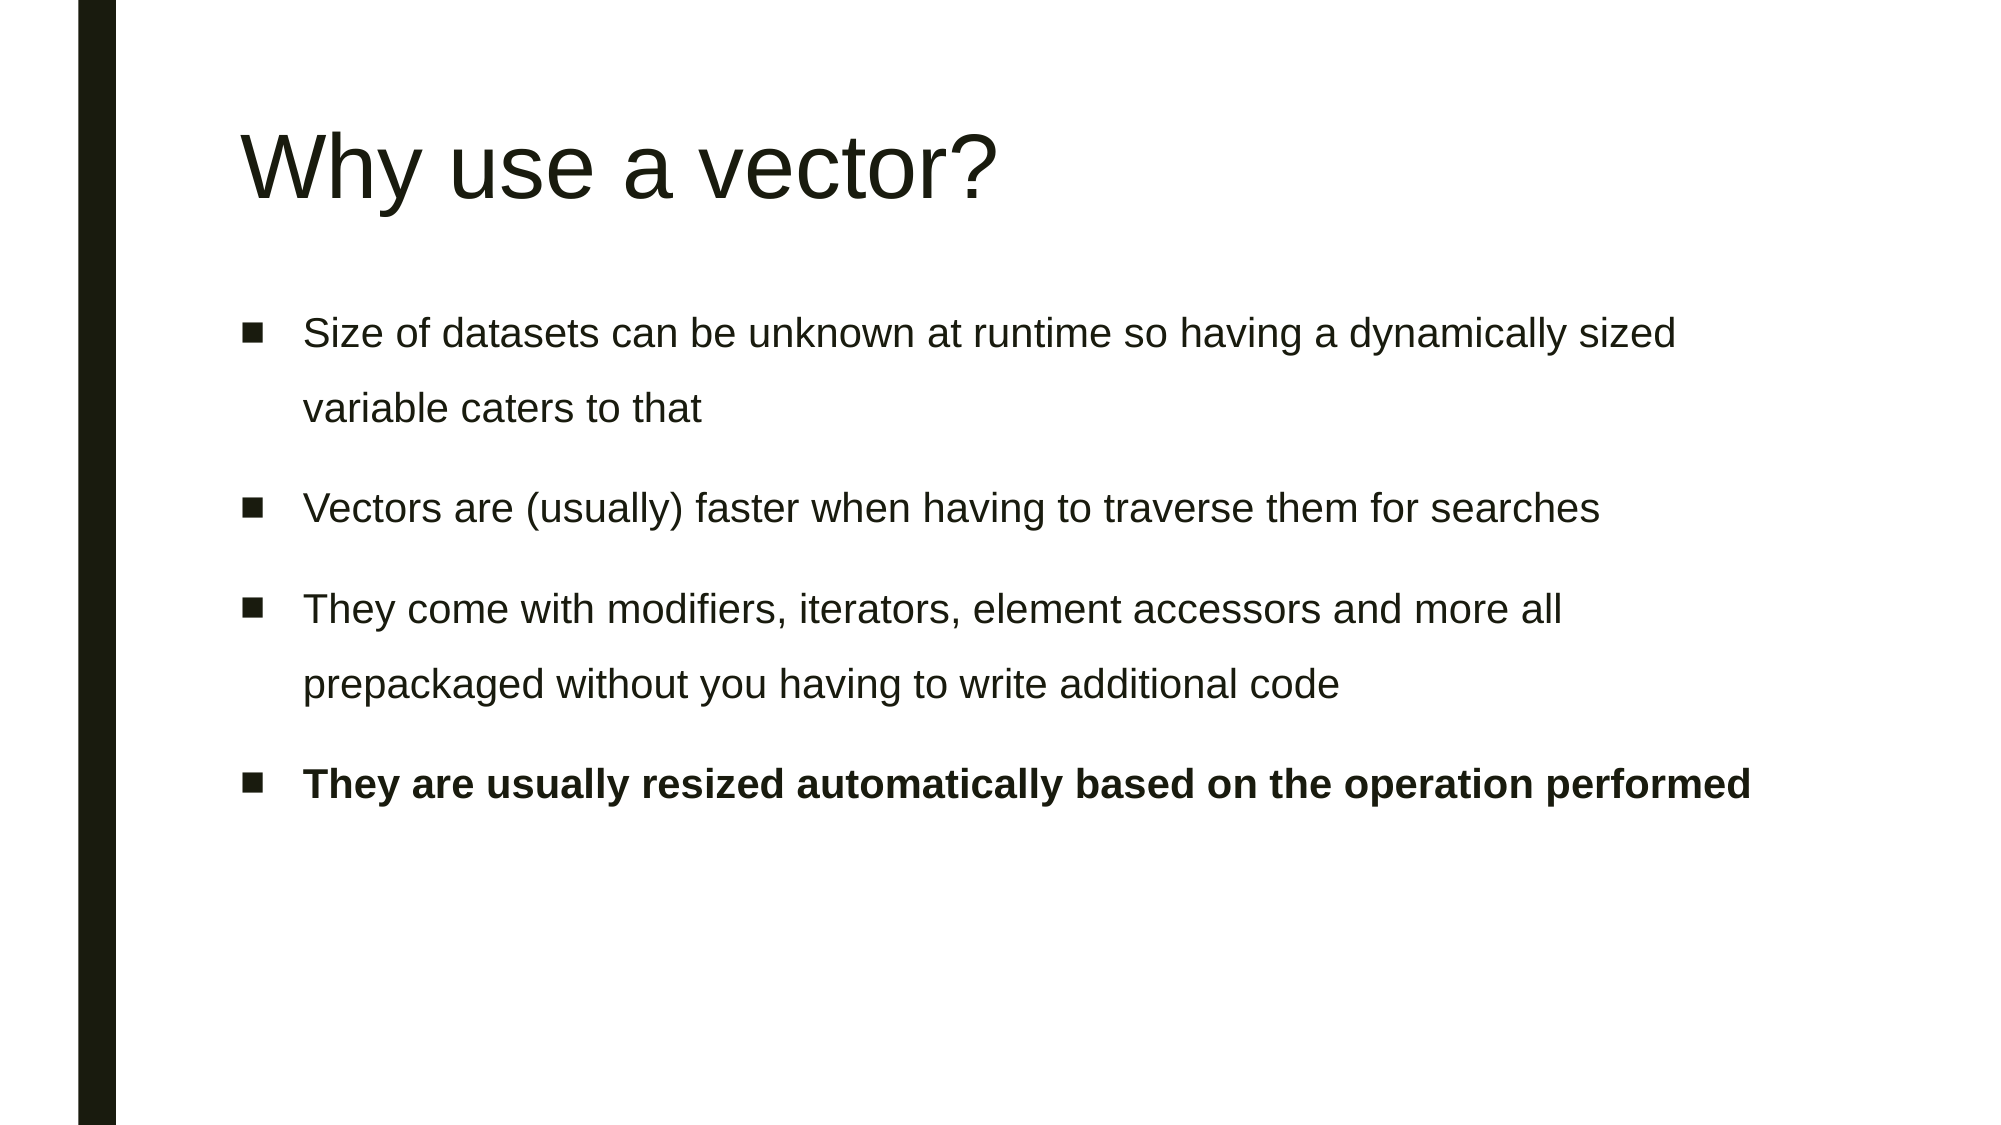

# Why use a vector?
Size of datasets can be unknown at runtime so having a dynamically sized variable caters to that
Vectors are (usually) faster when having to traverse them for searches
They come with modifiers, iterators, element accessors and more all prepackaged without you having to write additional code
They are usually resized automatically based on the operation performed